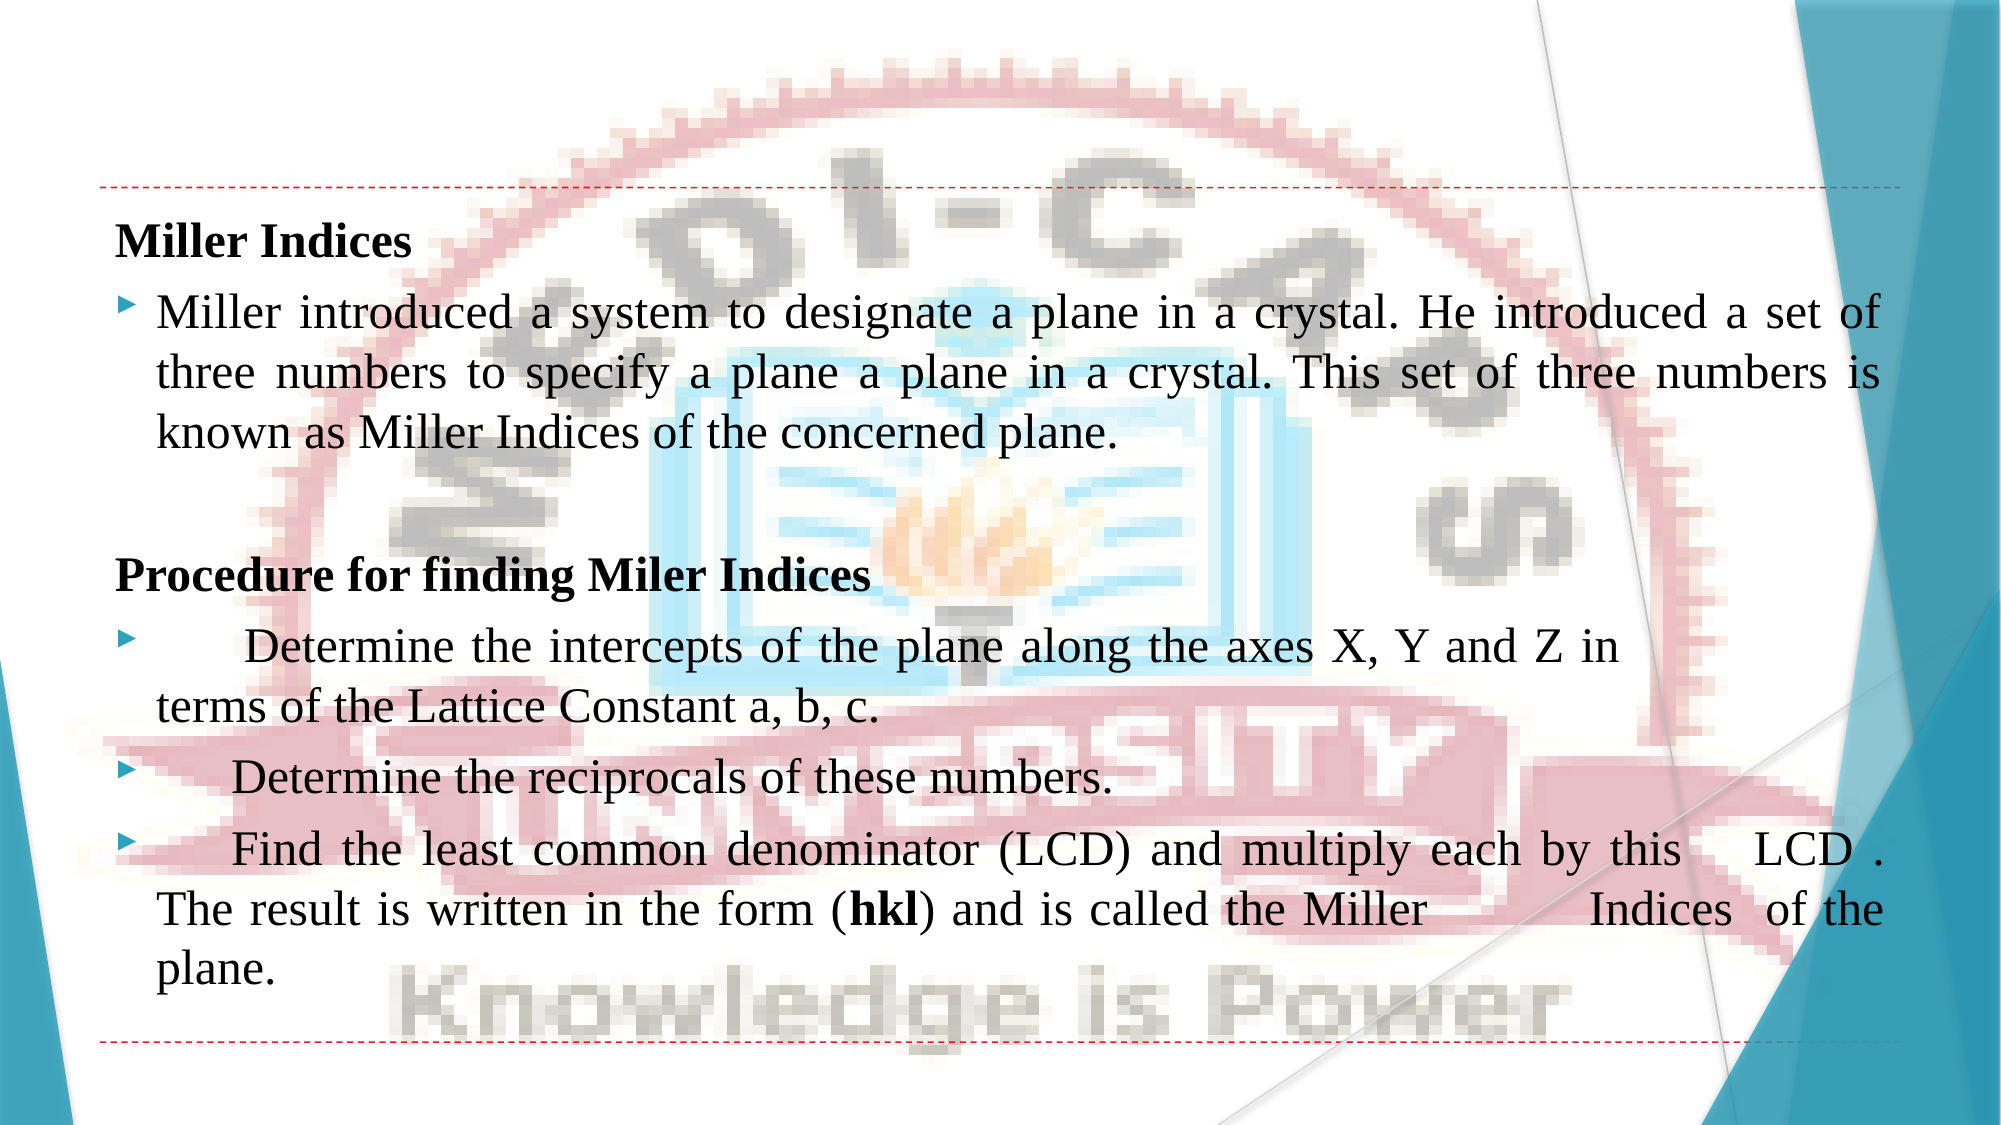

#
Miller Indices
Miller introduced a system to designate a plane in a crystal. He introduced a set of three numbers to specify a plane a plane in a crystal. This set of three numbers is known as Miller Indices of the concerned plane.

Procedure for finding Miler Indices
       Determine the intercepts of the plane along the axes X, Y and Z in 	    	terms of the Lattice Constant a, b, c.
      Determine the reciprocals of these numbers.
      Find the least common denominator (LCD) and multiply each by this  	LCD . The result is written in the form (hkl) and is called the Miller  	Indices  of the plane.